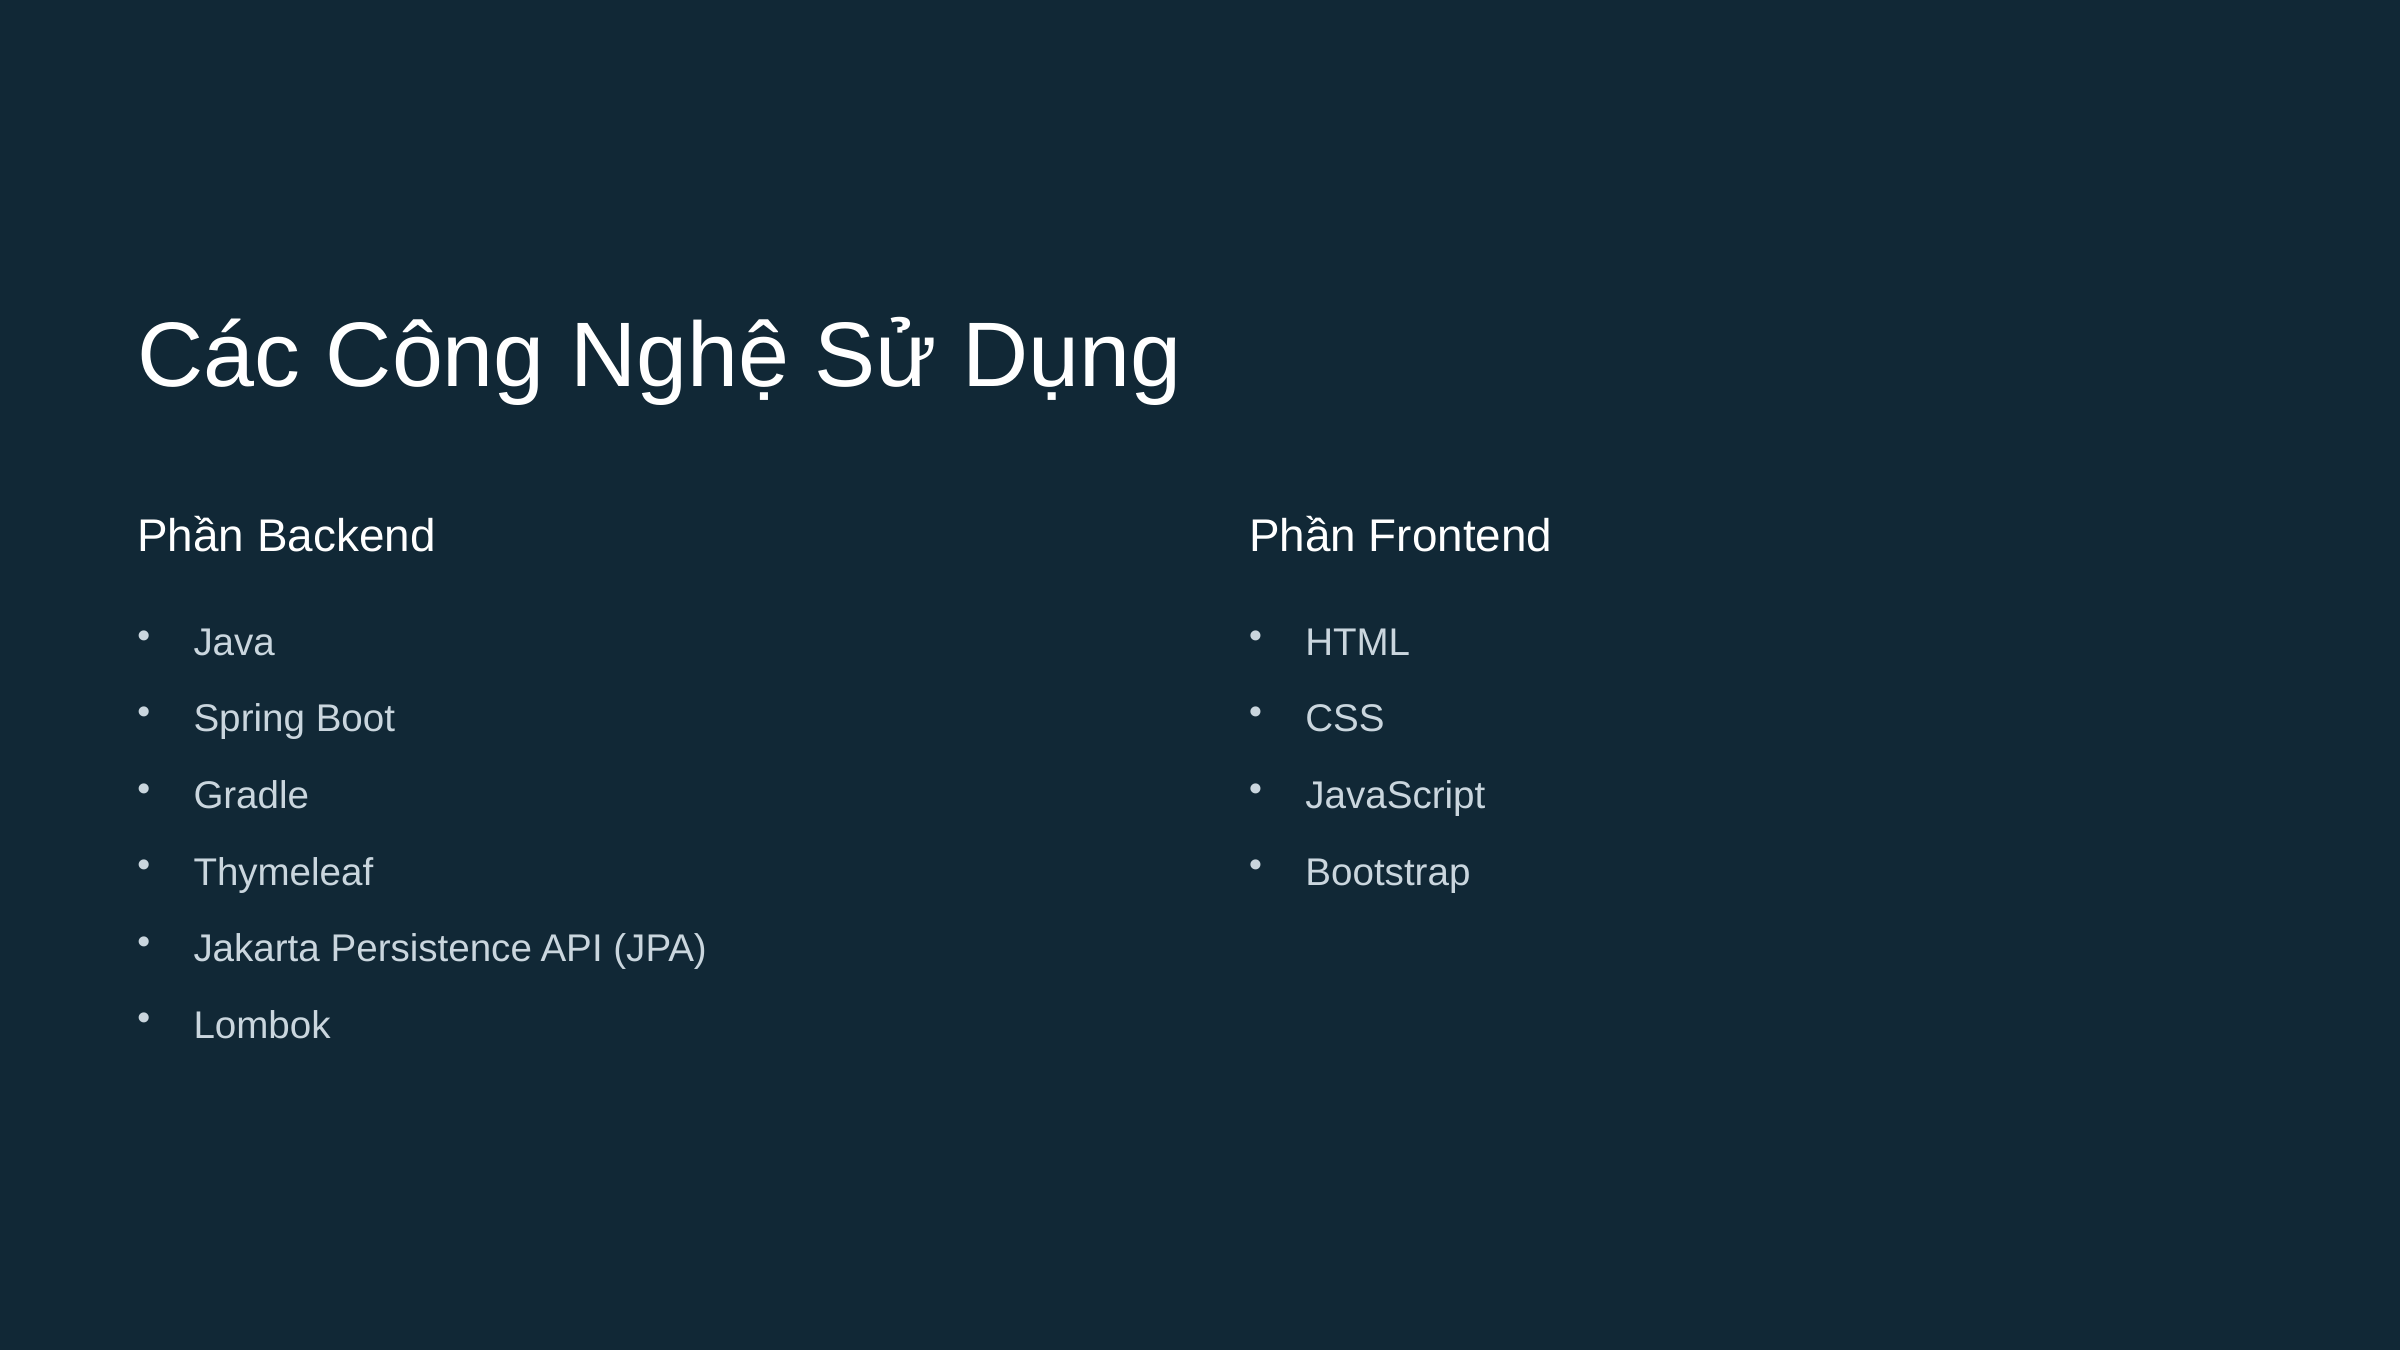

Các Công Nghệ Sử Dụng
Phần Backend
Phần Frontend
Java
HTML
Spring Boot
CSS
Gradle
JavaScript
Thymeleaf
Bootstrap
Jakarta Persistence API (JPA)
Lombok